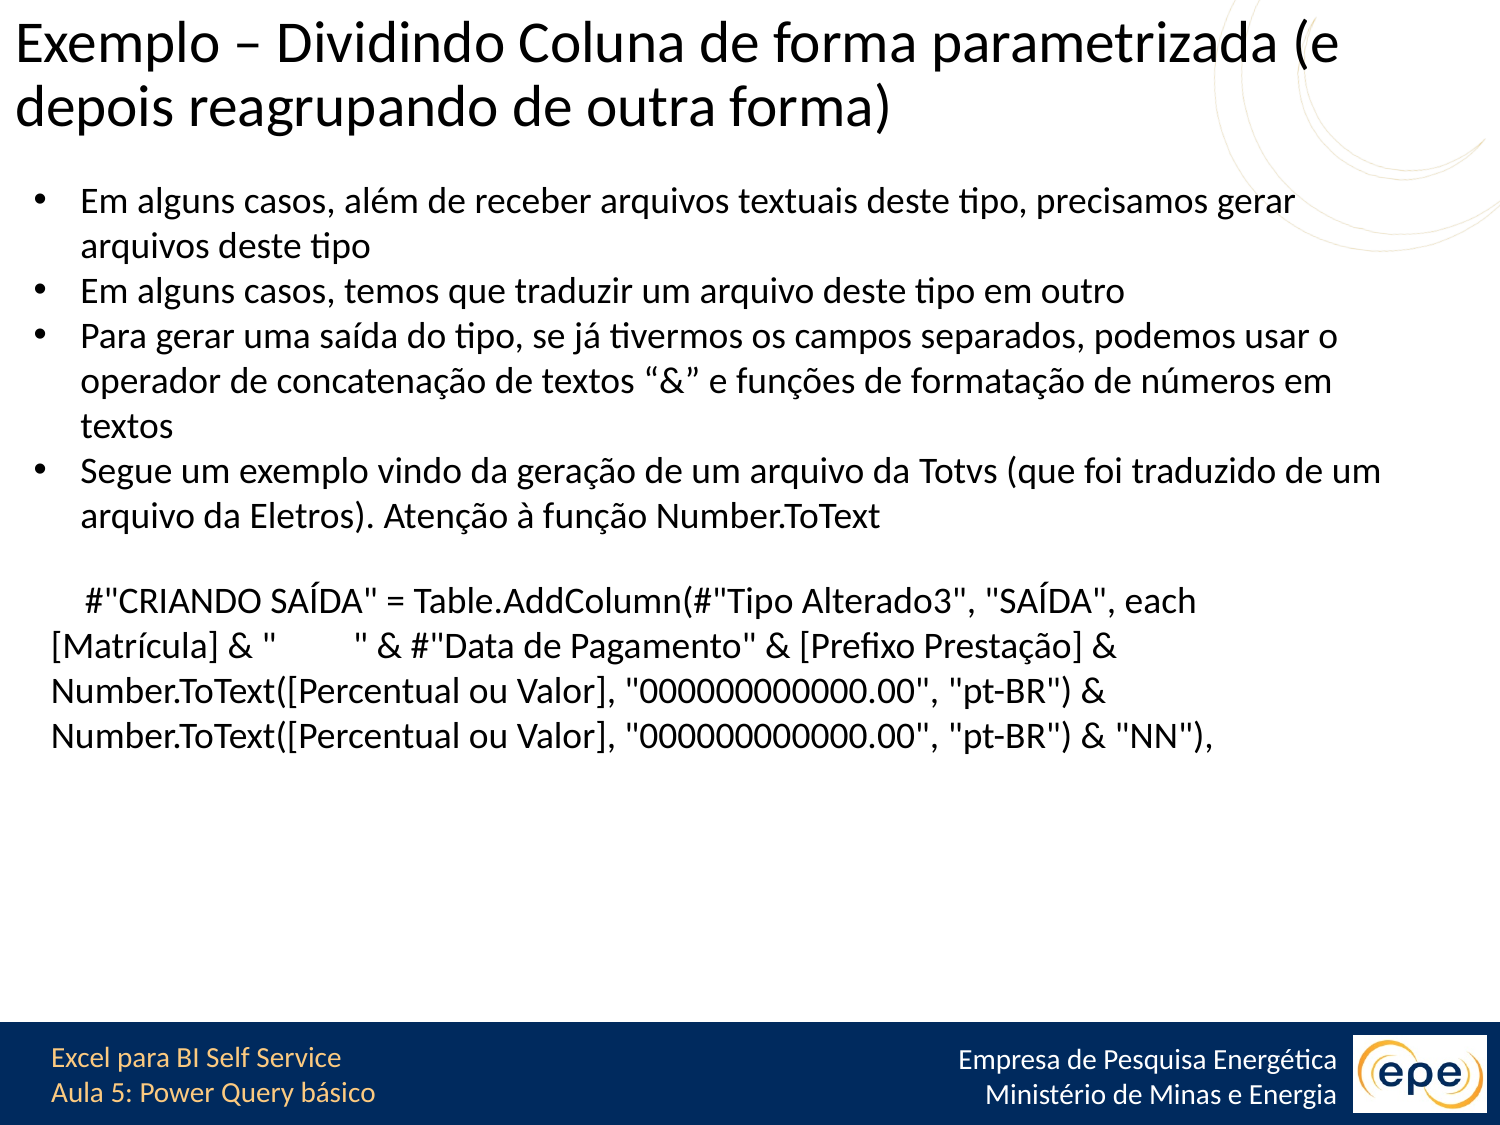

# Exemplo – Dividindo Coluna de forma parametrizada (e depois reagrupando de outra forma)
Em alguns casos, além de receber arquivos textuais deste tipo, precisamos gerar arquivos deste tipo
Em alguns casos, temos que traduzir um arquivo deste tipo em outro
Para gerar uma saída do tipo, se já tivermos os campos separados, podemos usar o operador de concatenação de textos “&” e funções de formatação de números em textos
Segue um exemplo vindo da geração de um arquivo da Totvs (que foi traduzido de um arquivo da Eletros). Atenção à função Number.ToText
    #"CRIANDO SAÍDA" = Table.AddColumn(#"Tipo Alterado3", "SAÍDA", each [Matrícula] & "         " & #"Data de Pagamento" & [Prefixo Prestação] & Number.ToText([Percentual ou Valor], "000000000000.00", "pt-BR") & Number.ToText([Percentual ou Valor], "000000000000.00", "pt-BR") & "NN"),